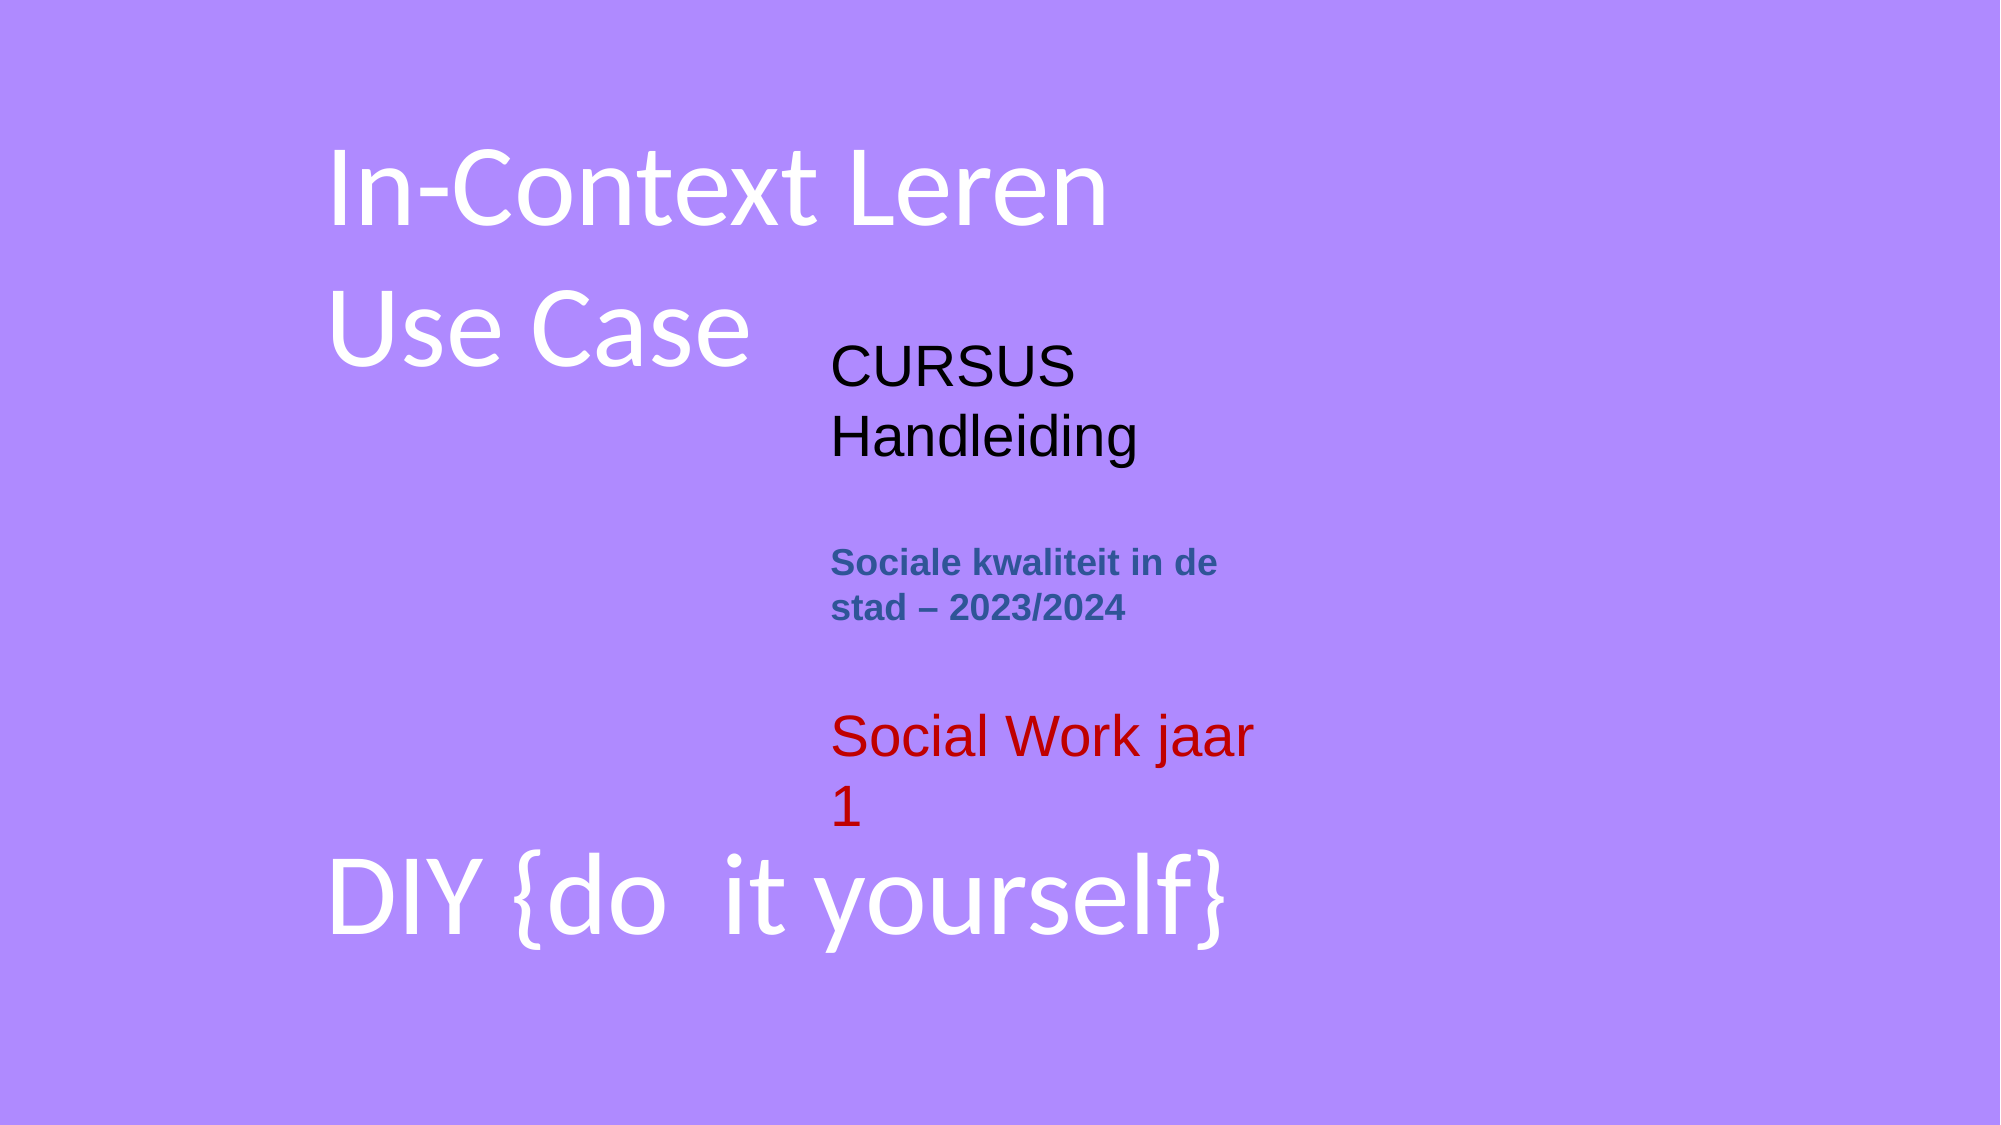

In-Context Leren
Use Case

DIY {do  it yourself}
CURSUS
Handleiding

Sociale kwaliteit in de stad – 2023/2024

Social Work jaar 1